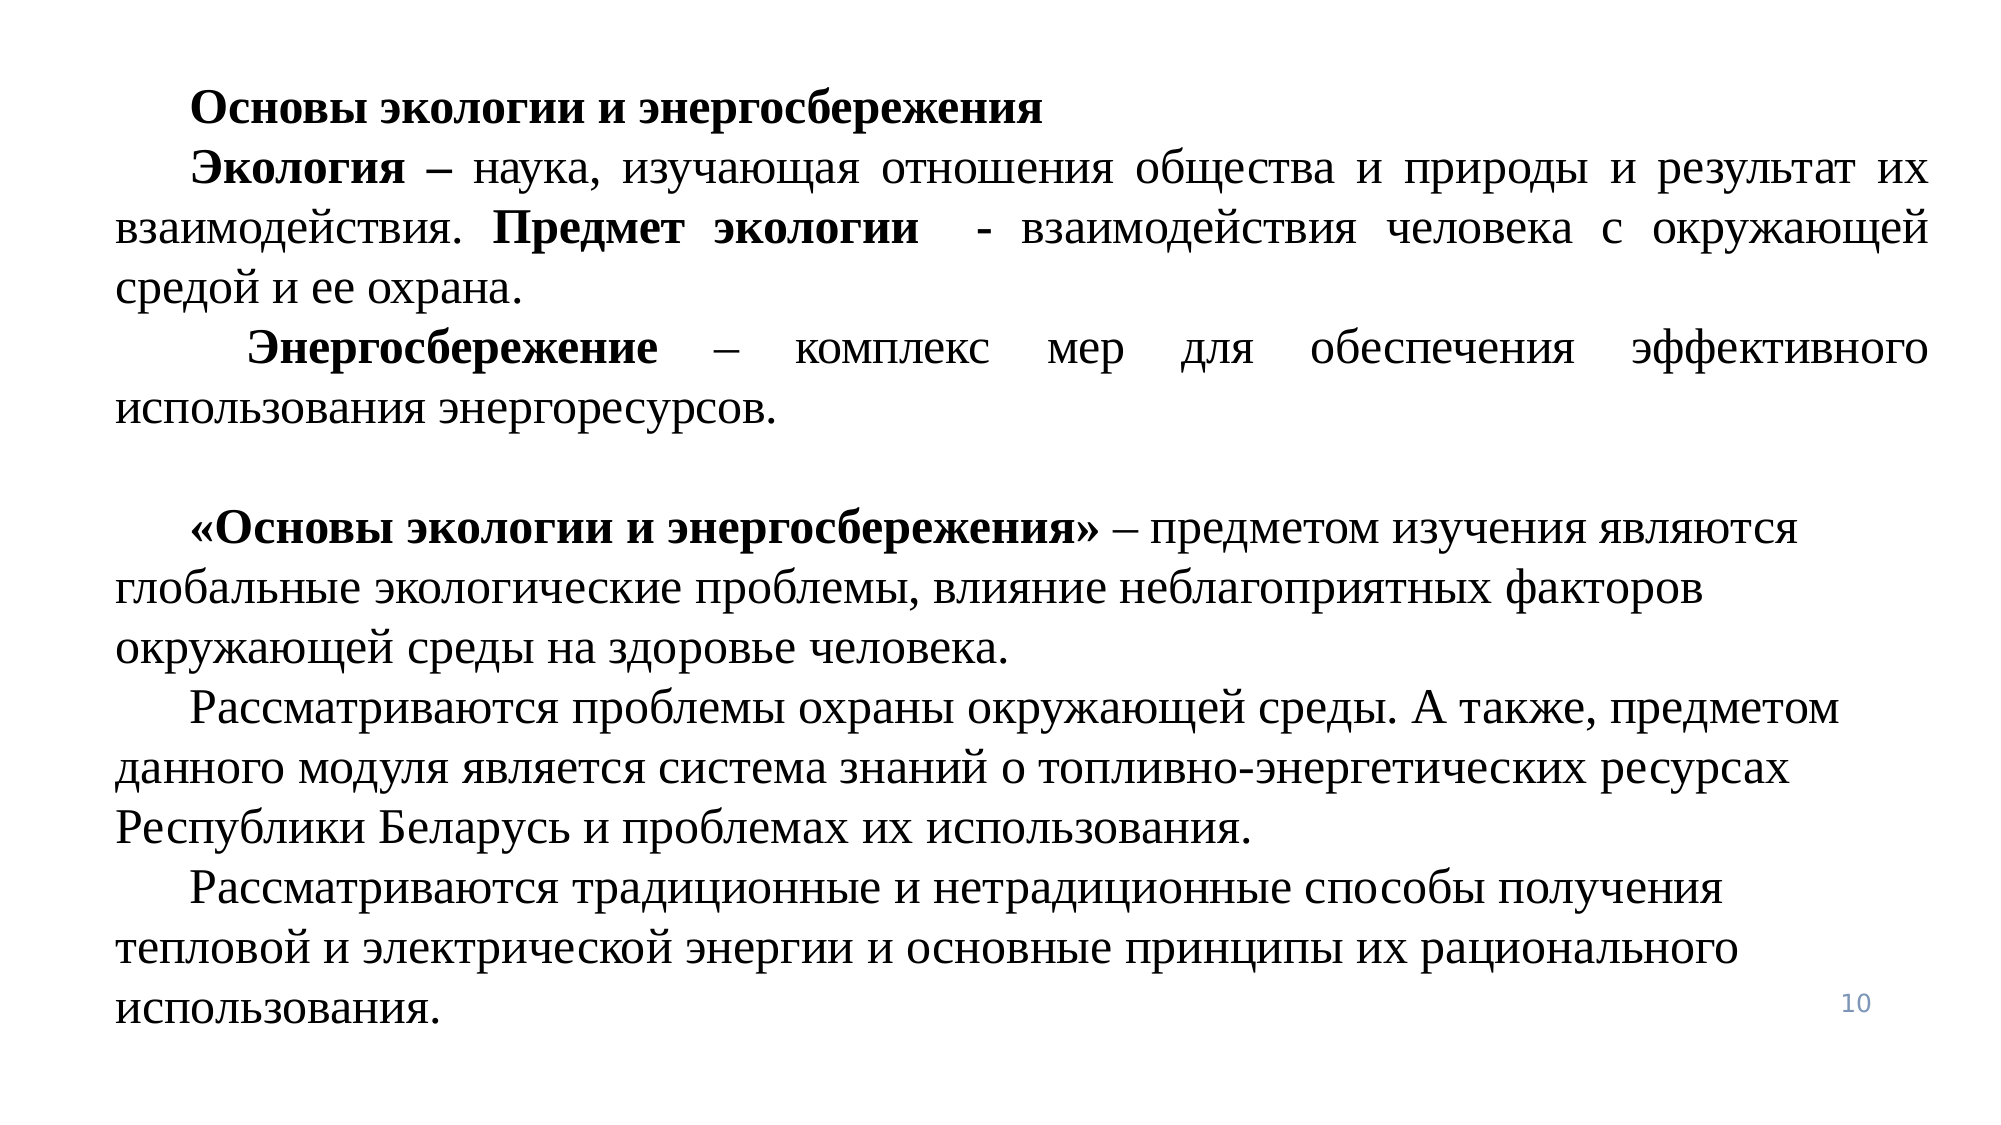

Основы экологии и энергосбережения
Экология – наука, изучающая отношения общества и природы и результат их взаимодействия. Предмет экологии  - взаимодействия человека с окружающей средой и ее охрана.
 Энергосбережение – комплекс мер для обеспечения эффективного использования энергоресурсов.

«Основы экологии и энергосбережения» – предметом изучения являются глобальные экологические проблемы, влияние неблагоприятных факторов окружающей среды на здоровье человека.
Рассматриваются проблемы охраны окружающей среды. А также, предметом данного модуля является система знаний о топливно-энергетических ресурсах Республики Беларусь и проблемах их использования.
Рассматриваются традиционные и нетрадиционные способы получения тепловой и электрической энергии и основные принципы их рационального использования.
10